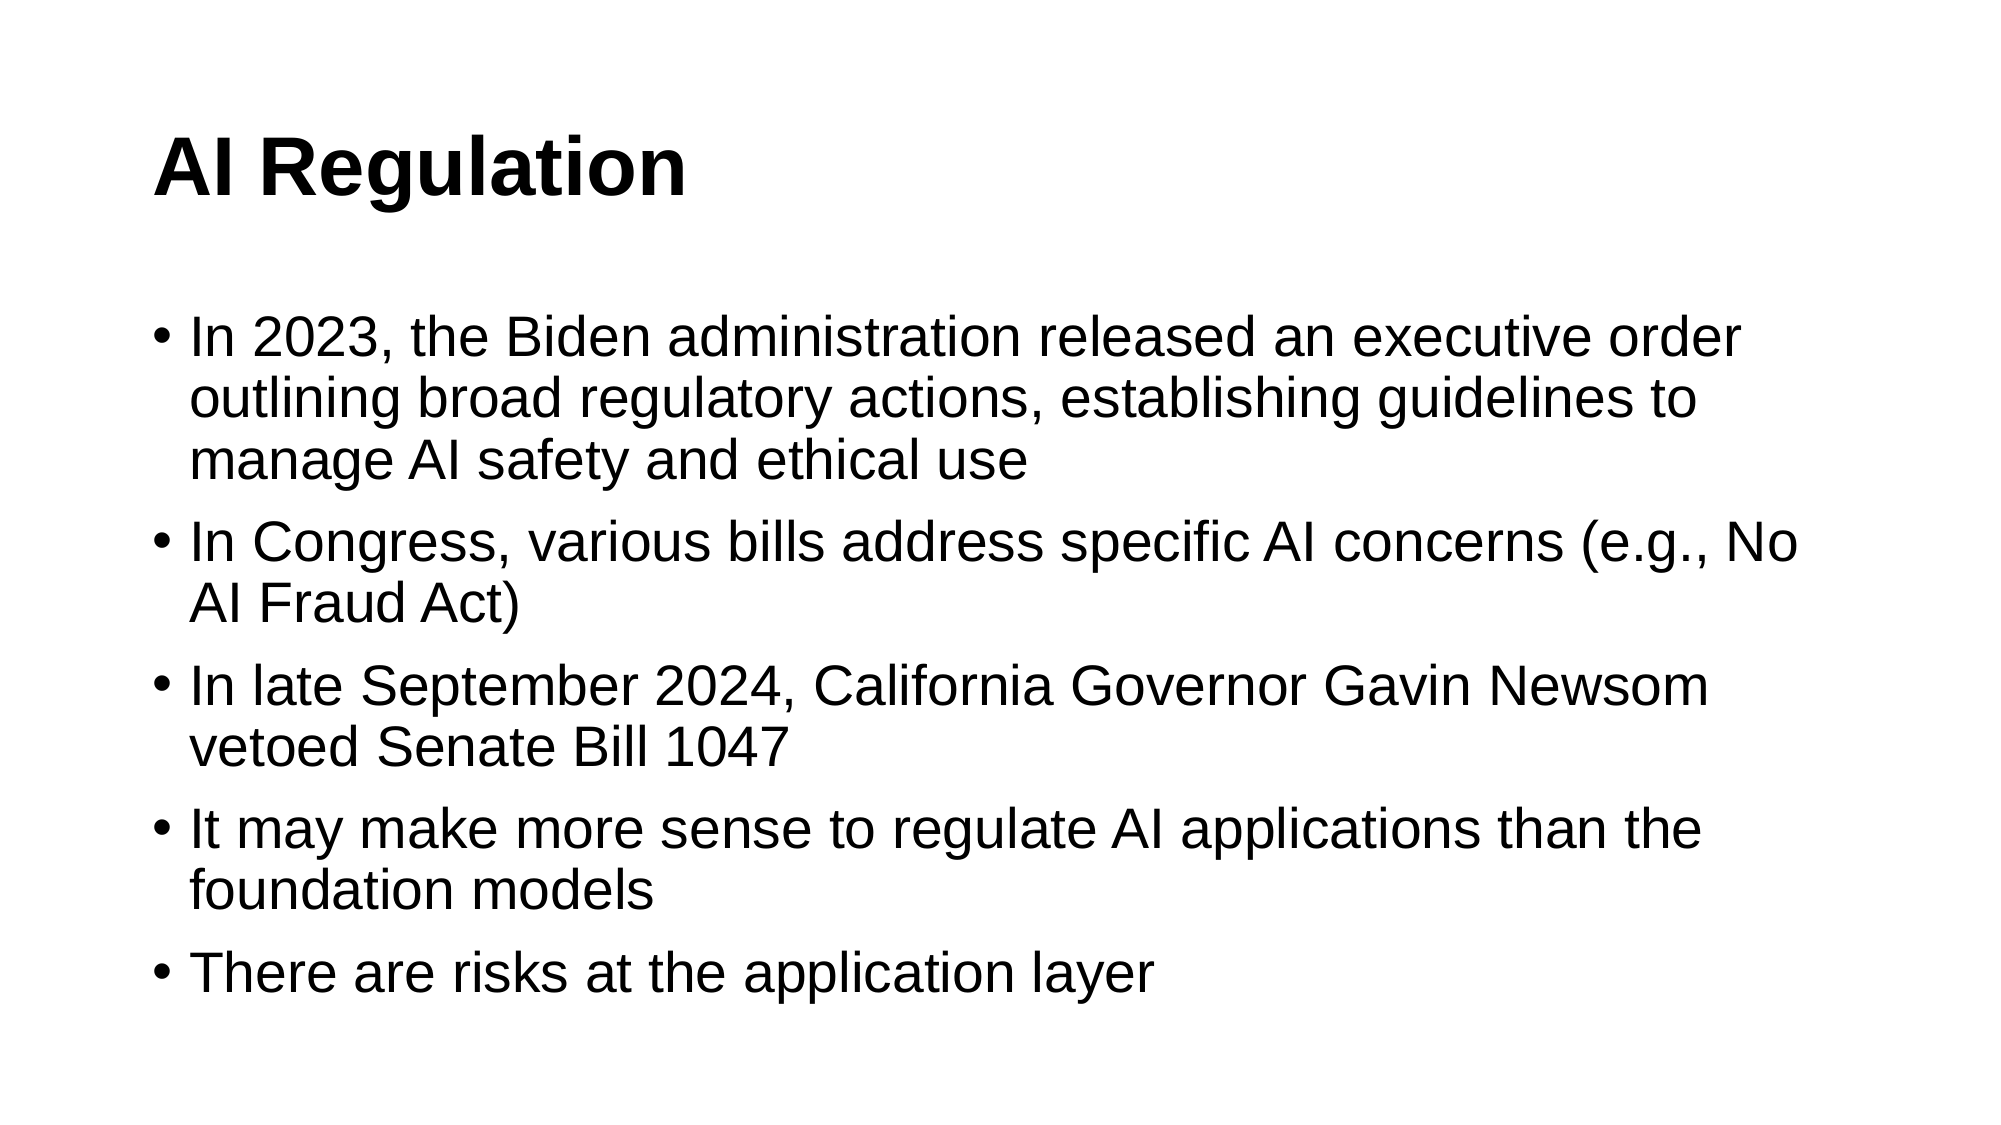

# AI Regulation
In 2023, the Biden administration released an executive order outlining broad regulatory actions, establishing guidelines to manage AI safety and ethical use
In Congress, various bills address specific AI concerns (e.g., No AI Fraud Act)
In late September 2024, California Governor Gavin Newsom vetoed Senate Bill 1047
It may make more sense to regulate AI applications than the foundation models
There are risks at the application layer